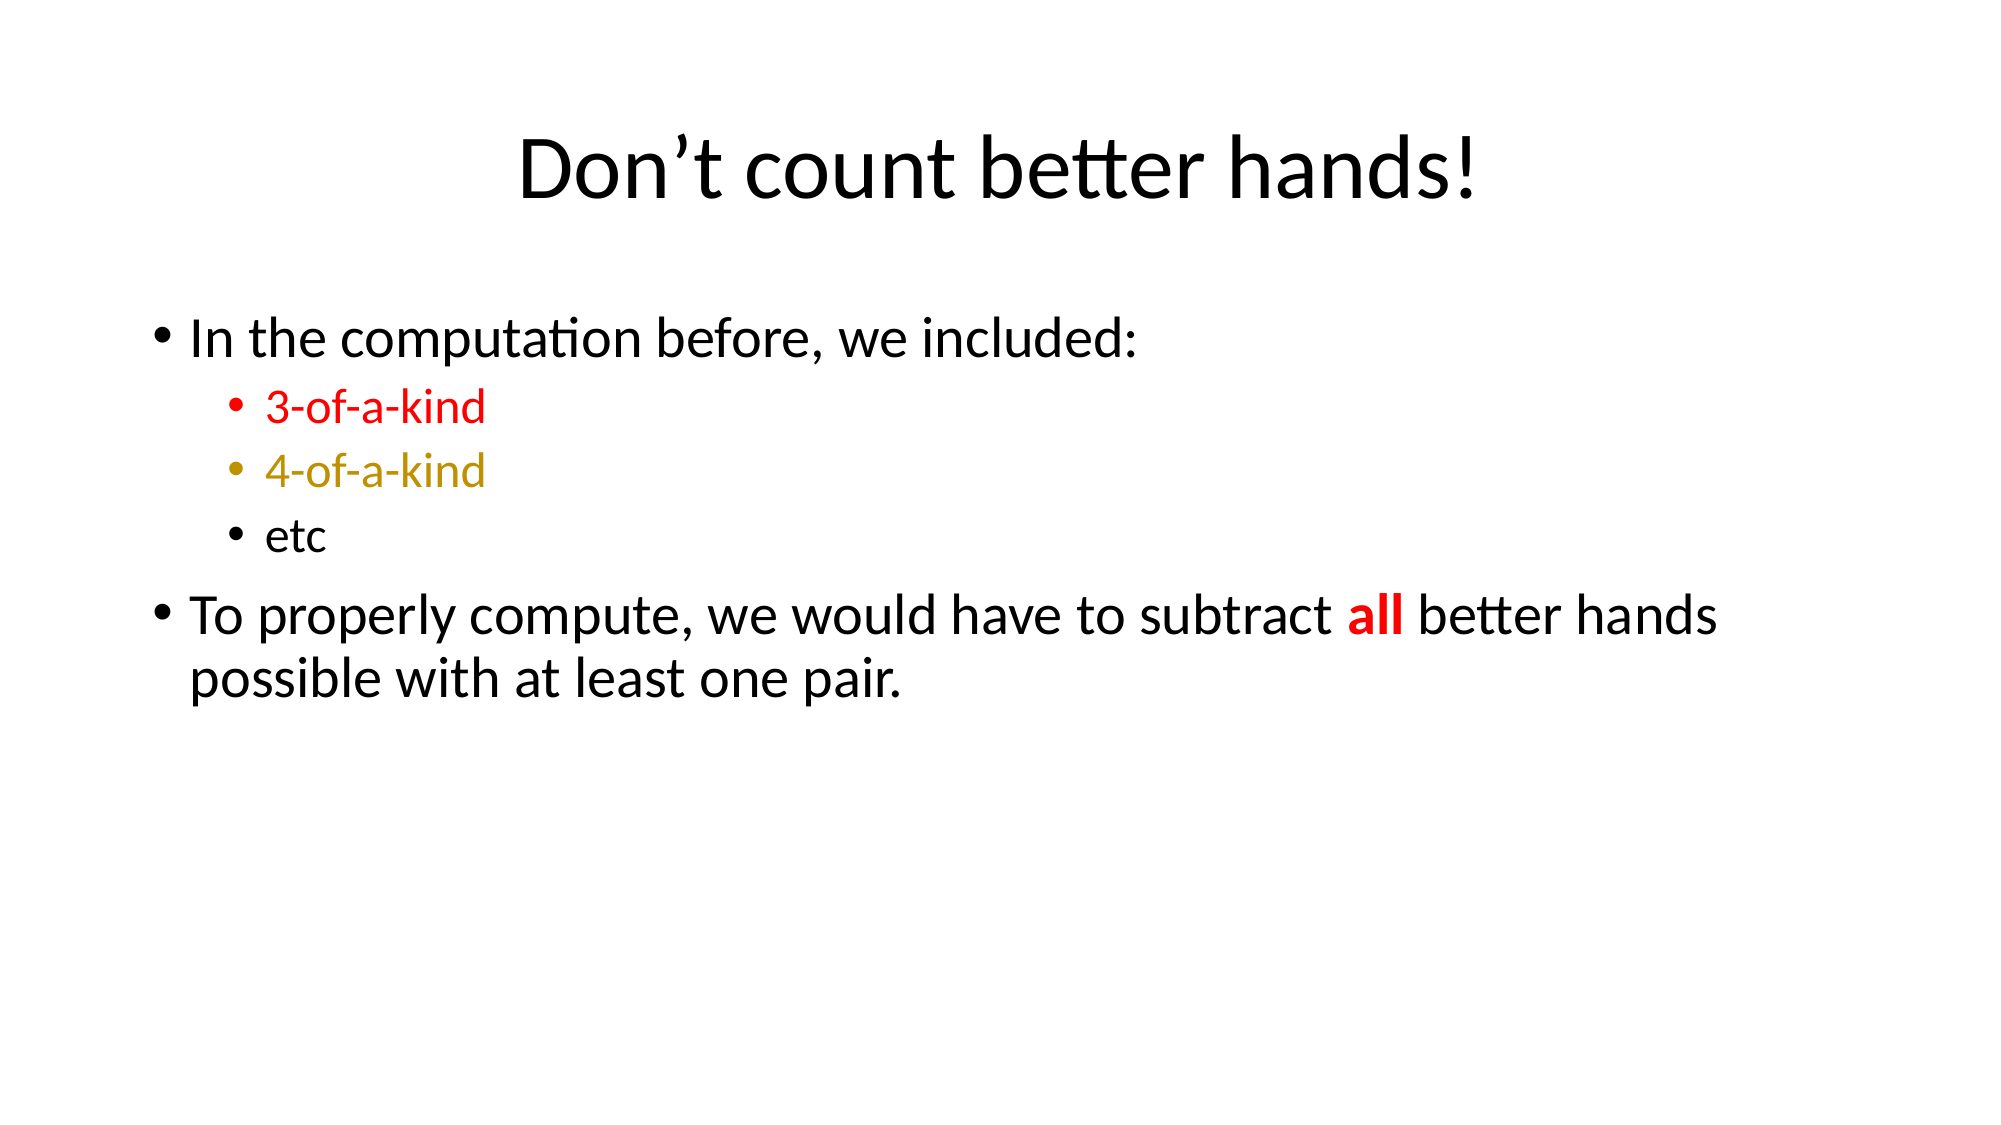

# Don’t count better hands!
In the computation before, we included:
3-of-a-kind
4-of-a-kind
etc
To properly compute, we would have to subtract all better hands possible with at least one pair.